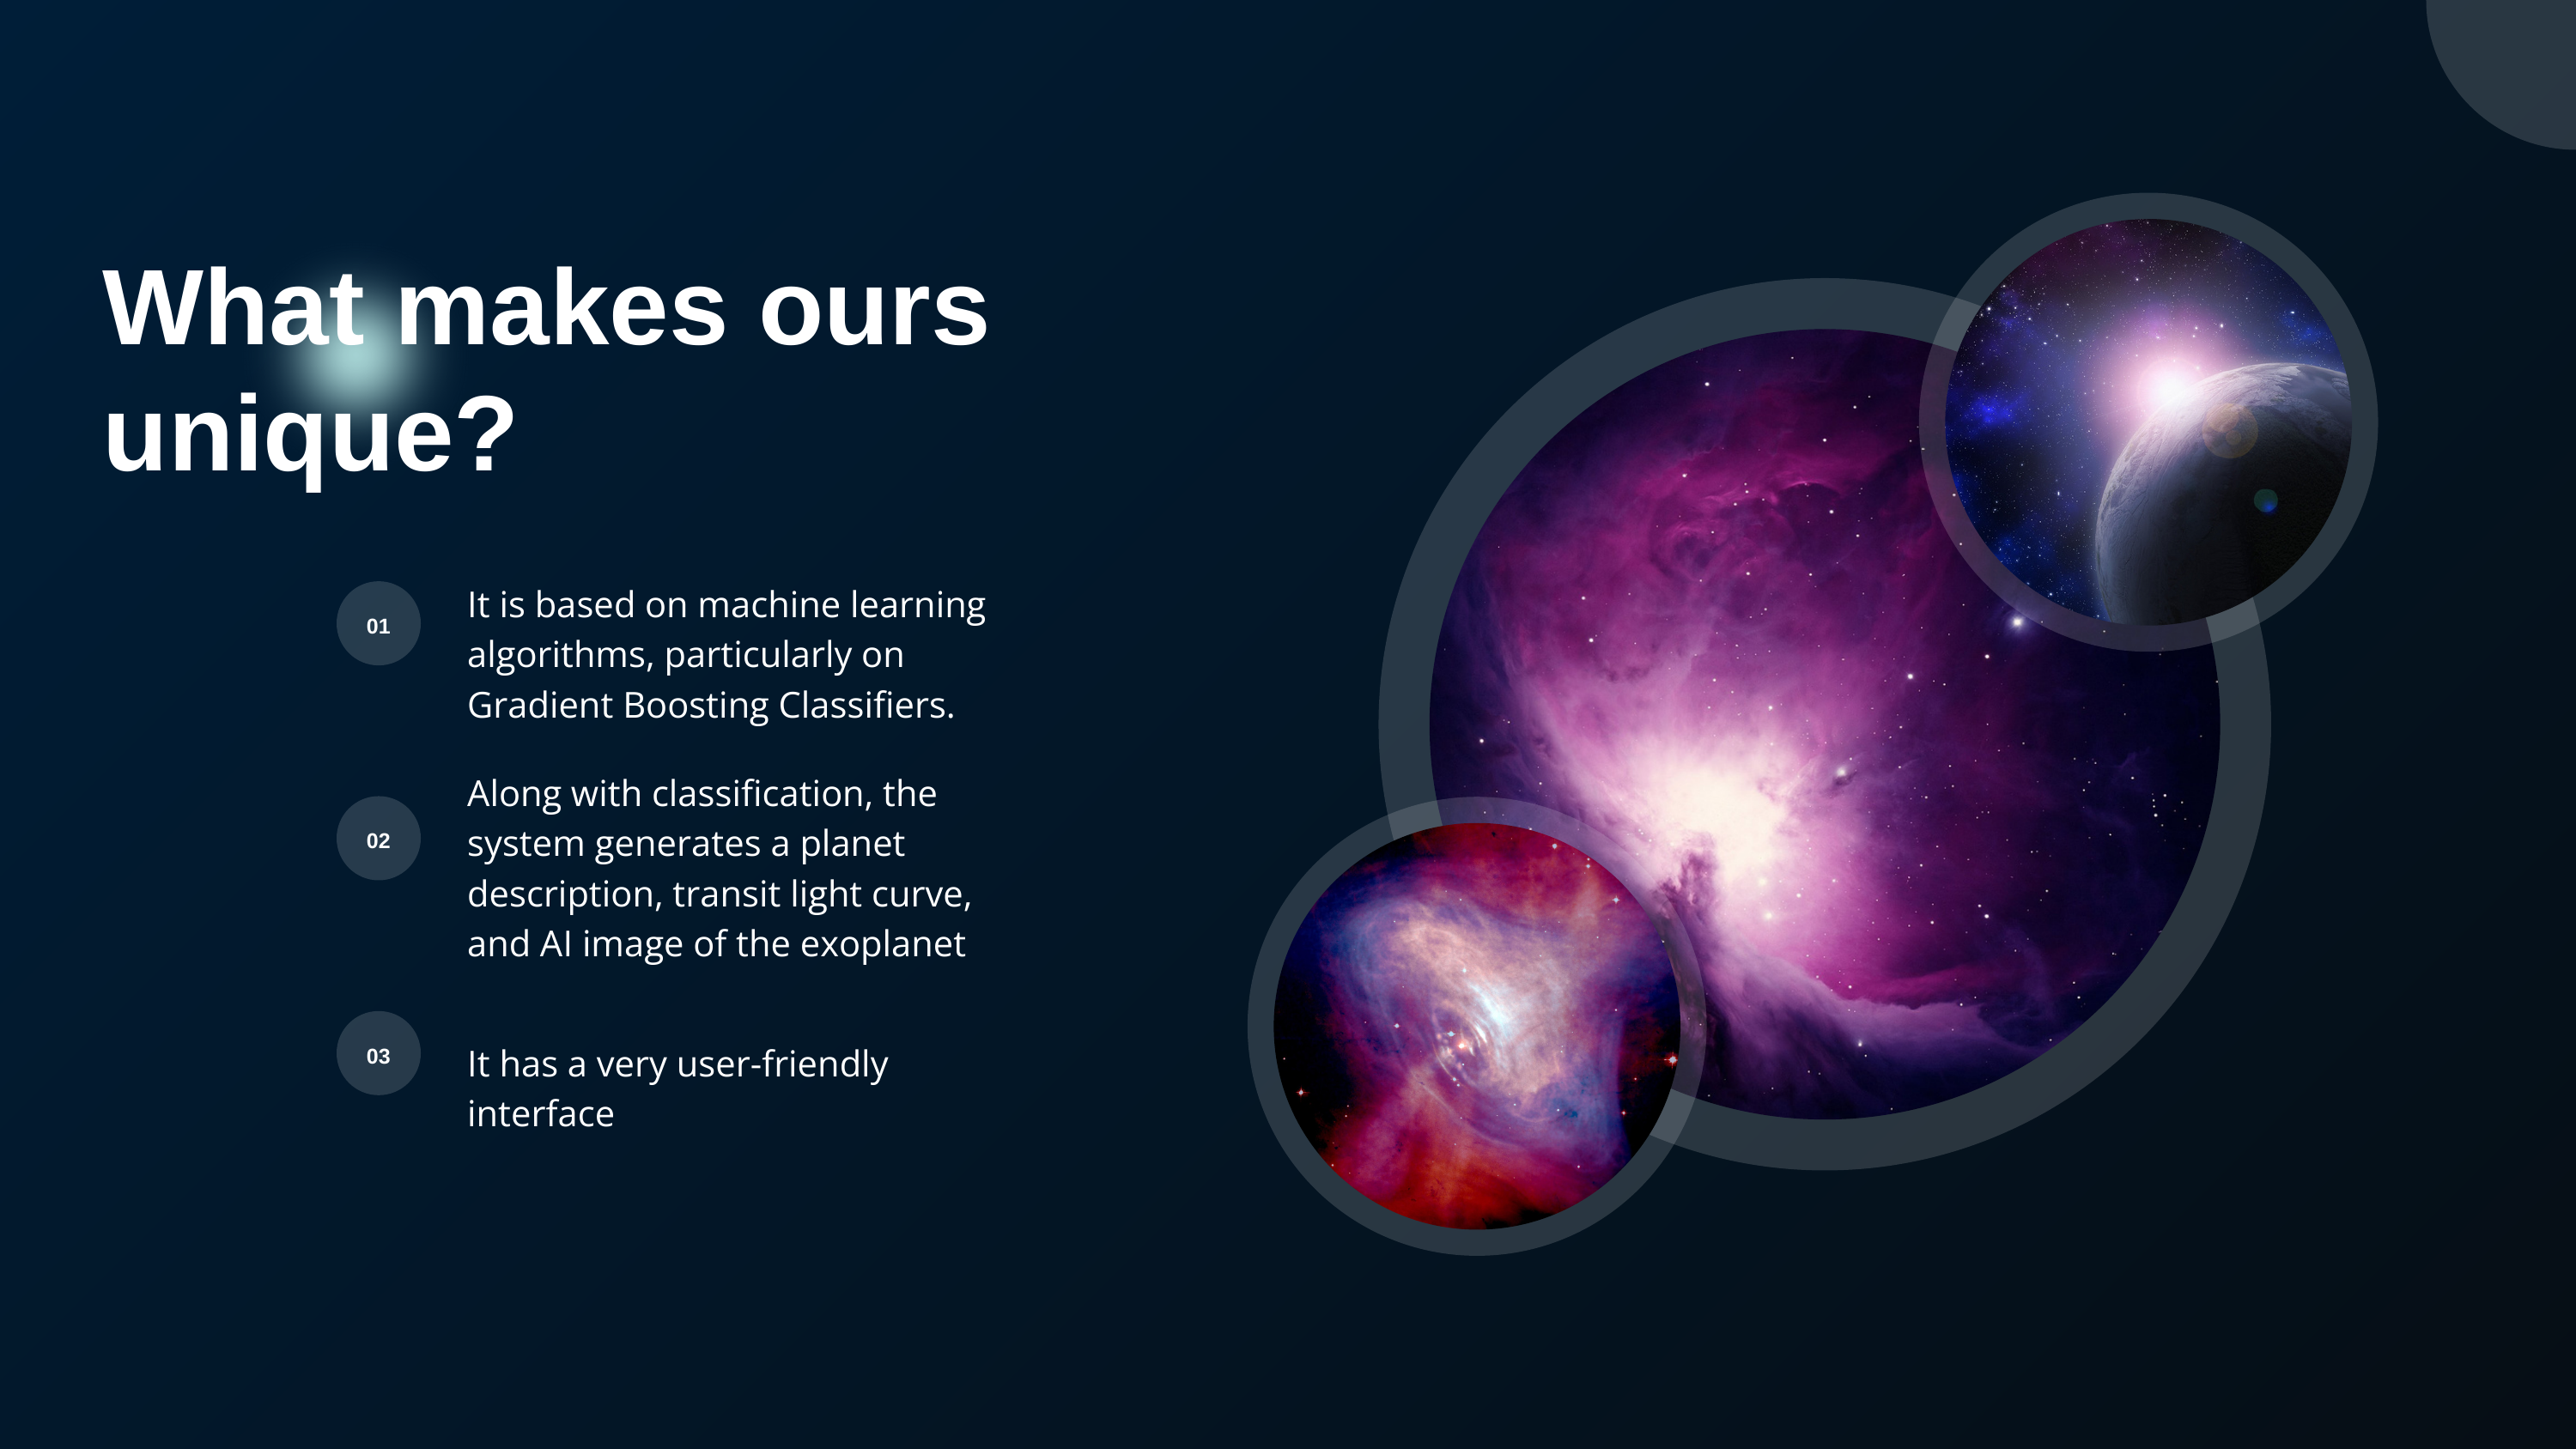

What makes ours unique?

It is based on machine learning algorithms, particularly on Gradient Boosting Classifiers.

01
Along with classification, the system generates a planet description, transit light curve, and AI image of the exoplanet

02

It has a very user-friendly interface
03